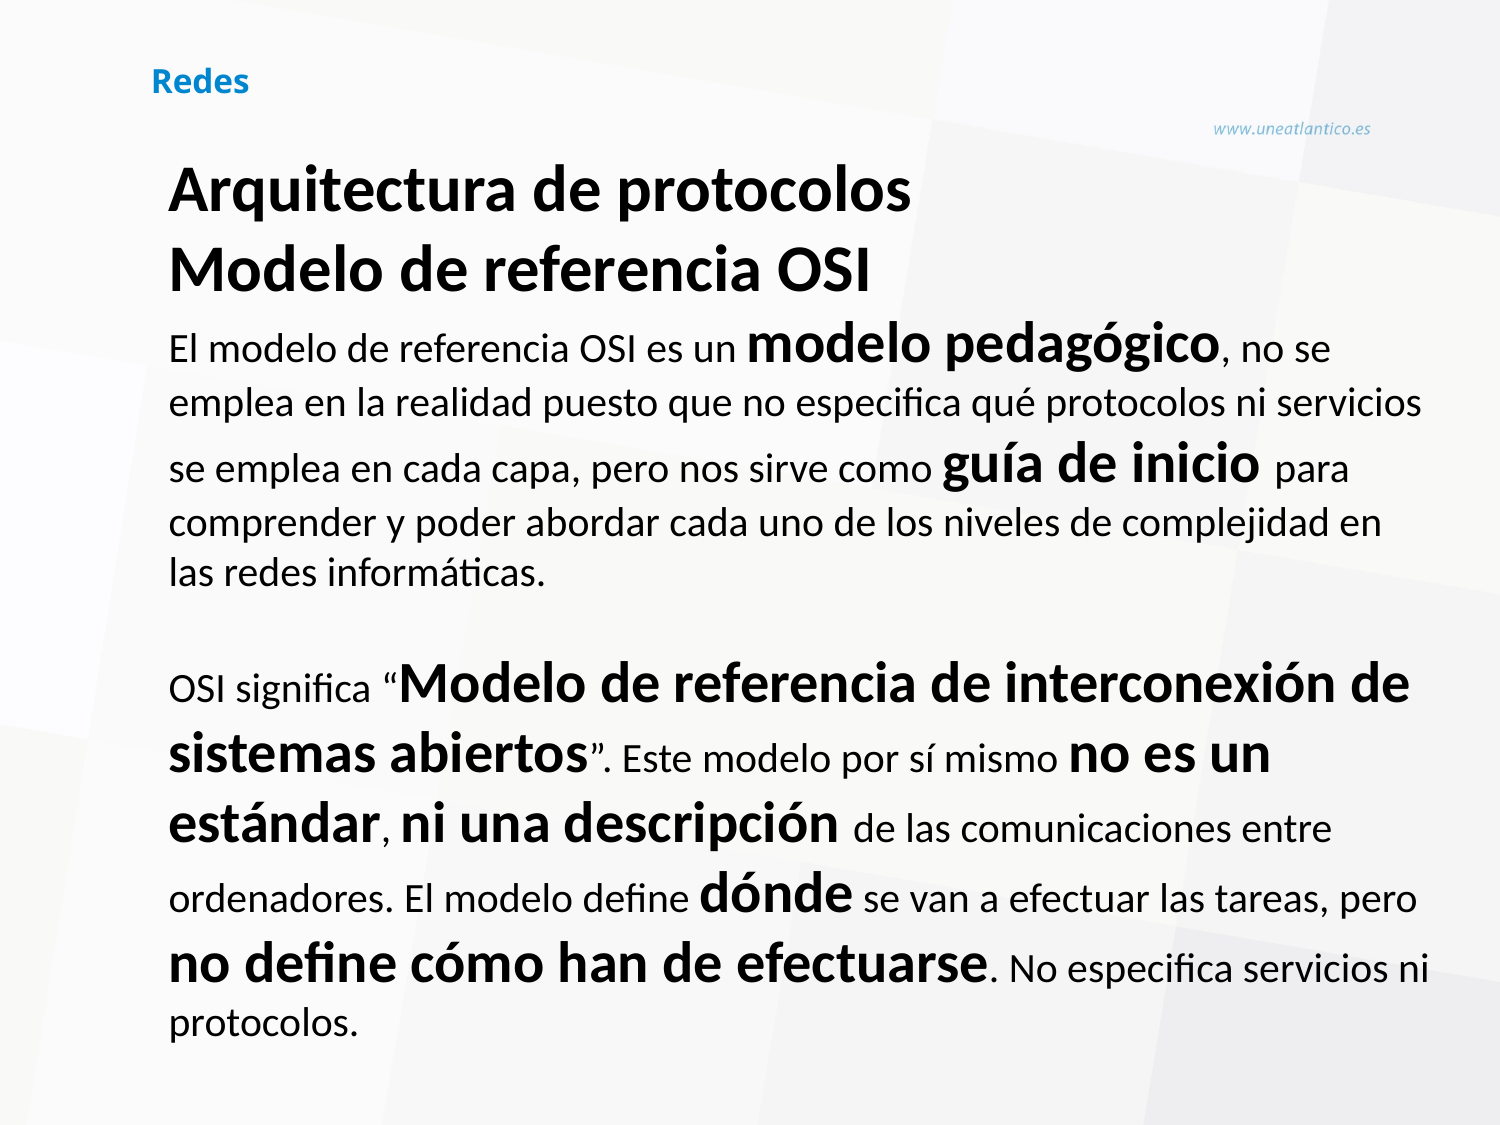

# Redes
Arquitectura de protocolos
Modelo de referencia OSI
El modelo de referencia OSI es un modelo pedagógico, no se emplea en la realidad puesto que no especifica qué protocolos ni servicios se emplea en cada capa, pero nos sirve como guía de inicio para comprender y poder abordar cada uno de los niveles de complejidad en las redes informáticas.

OSI significa “Modelo de referencia de interconexión de sistemas abiertos”. Este modelo por sí mismo no es un estándar, ni una descripción de las comunicaciones entre ordenadores. El modelo define dónde se van a efectuar las tareas, pero no define cómo han de efectuarse. No especifica servicios ni protocolos.